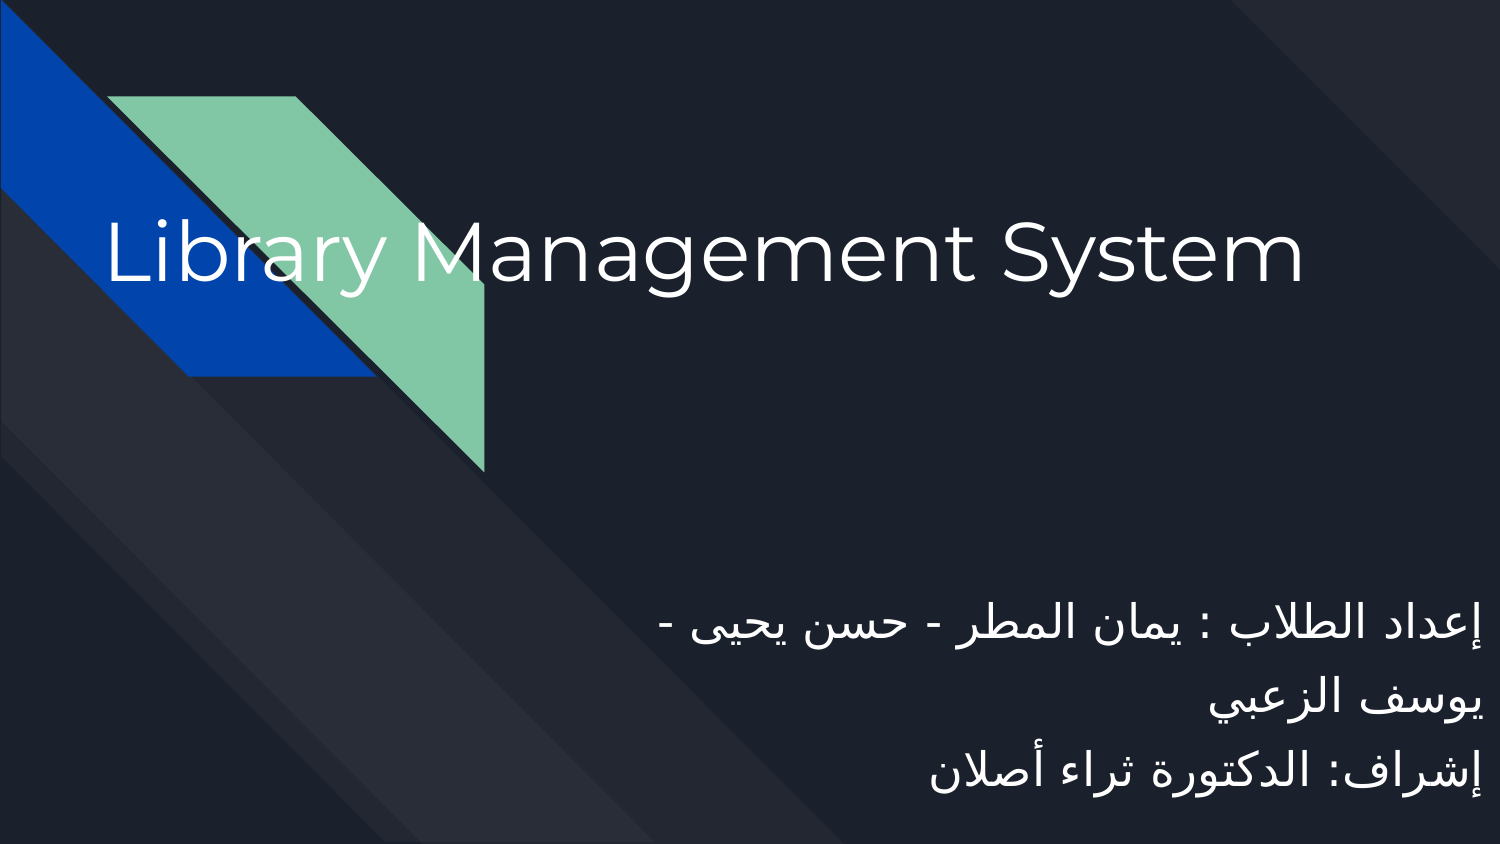

# Library Management System
إعداد الطلاب : يمان المطر - حسن يحيى - يوسف الزعبي
إشراف: الدكتورة ثراء أصلان